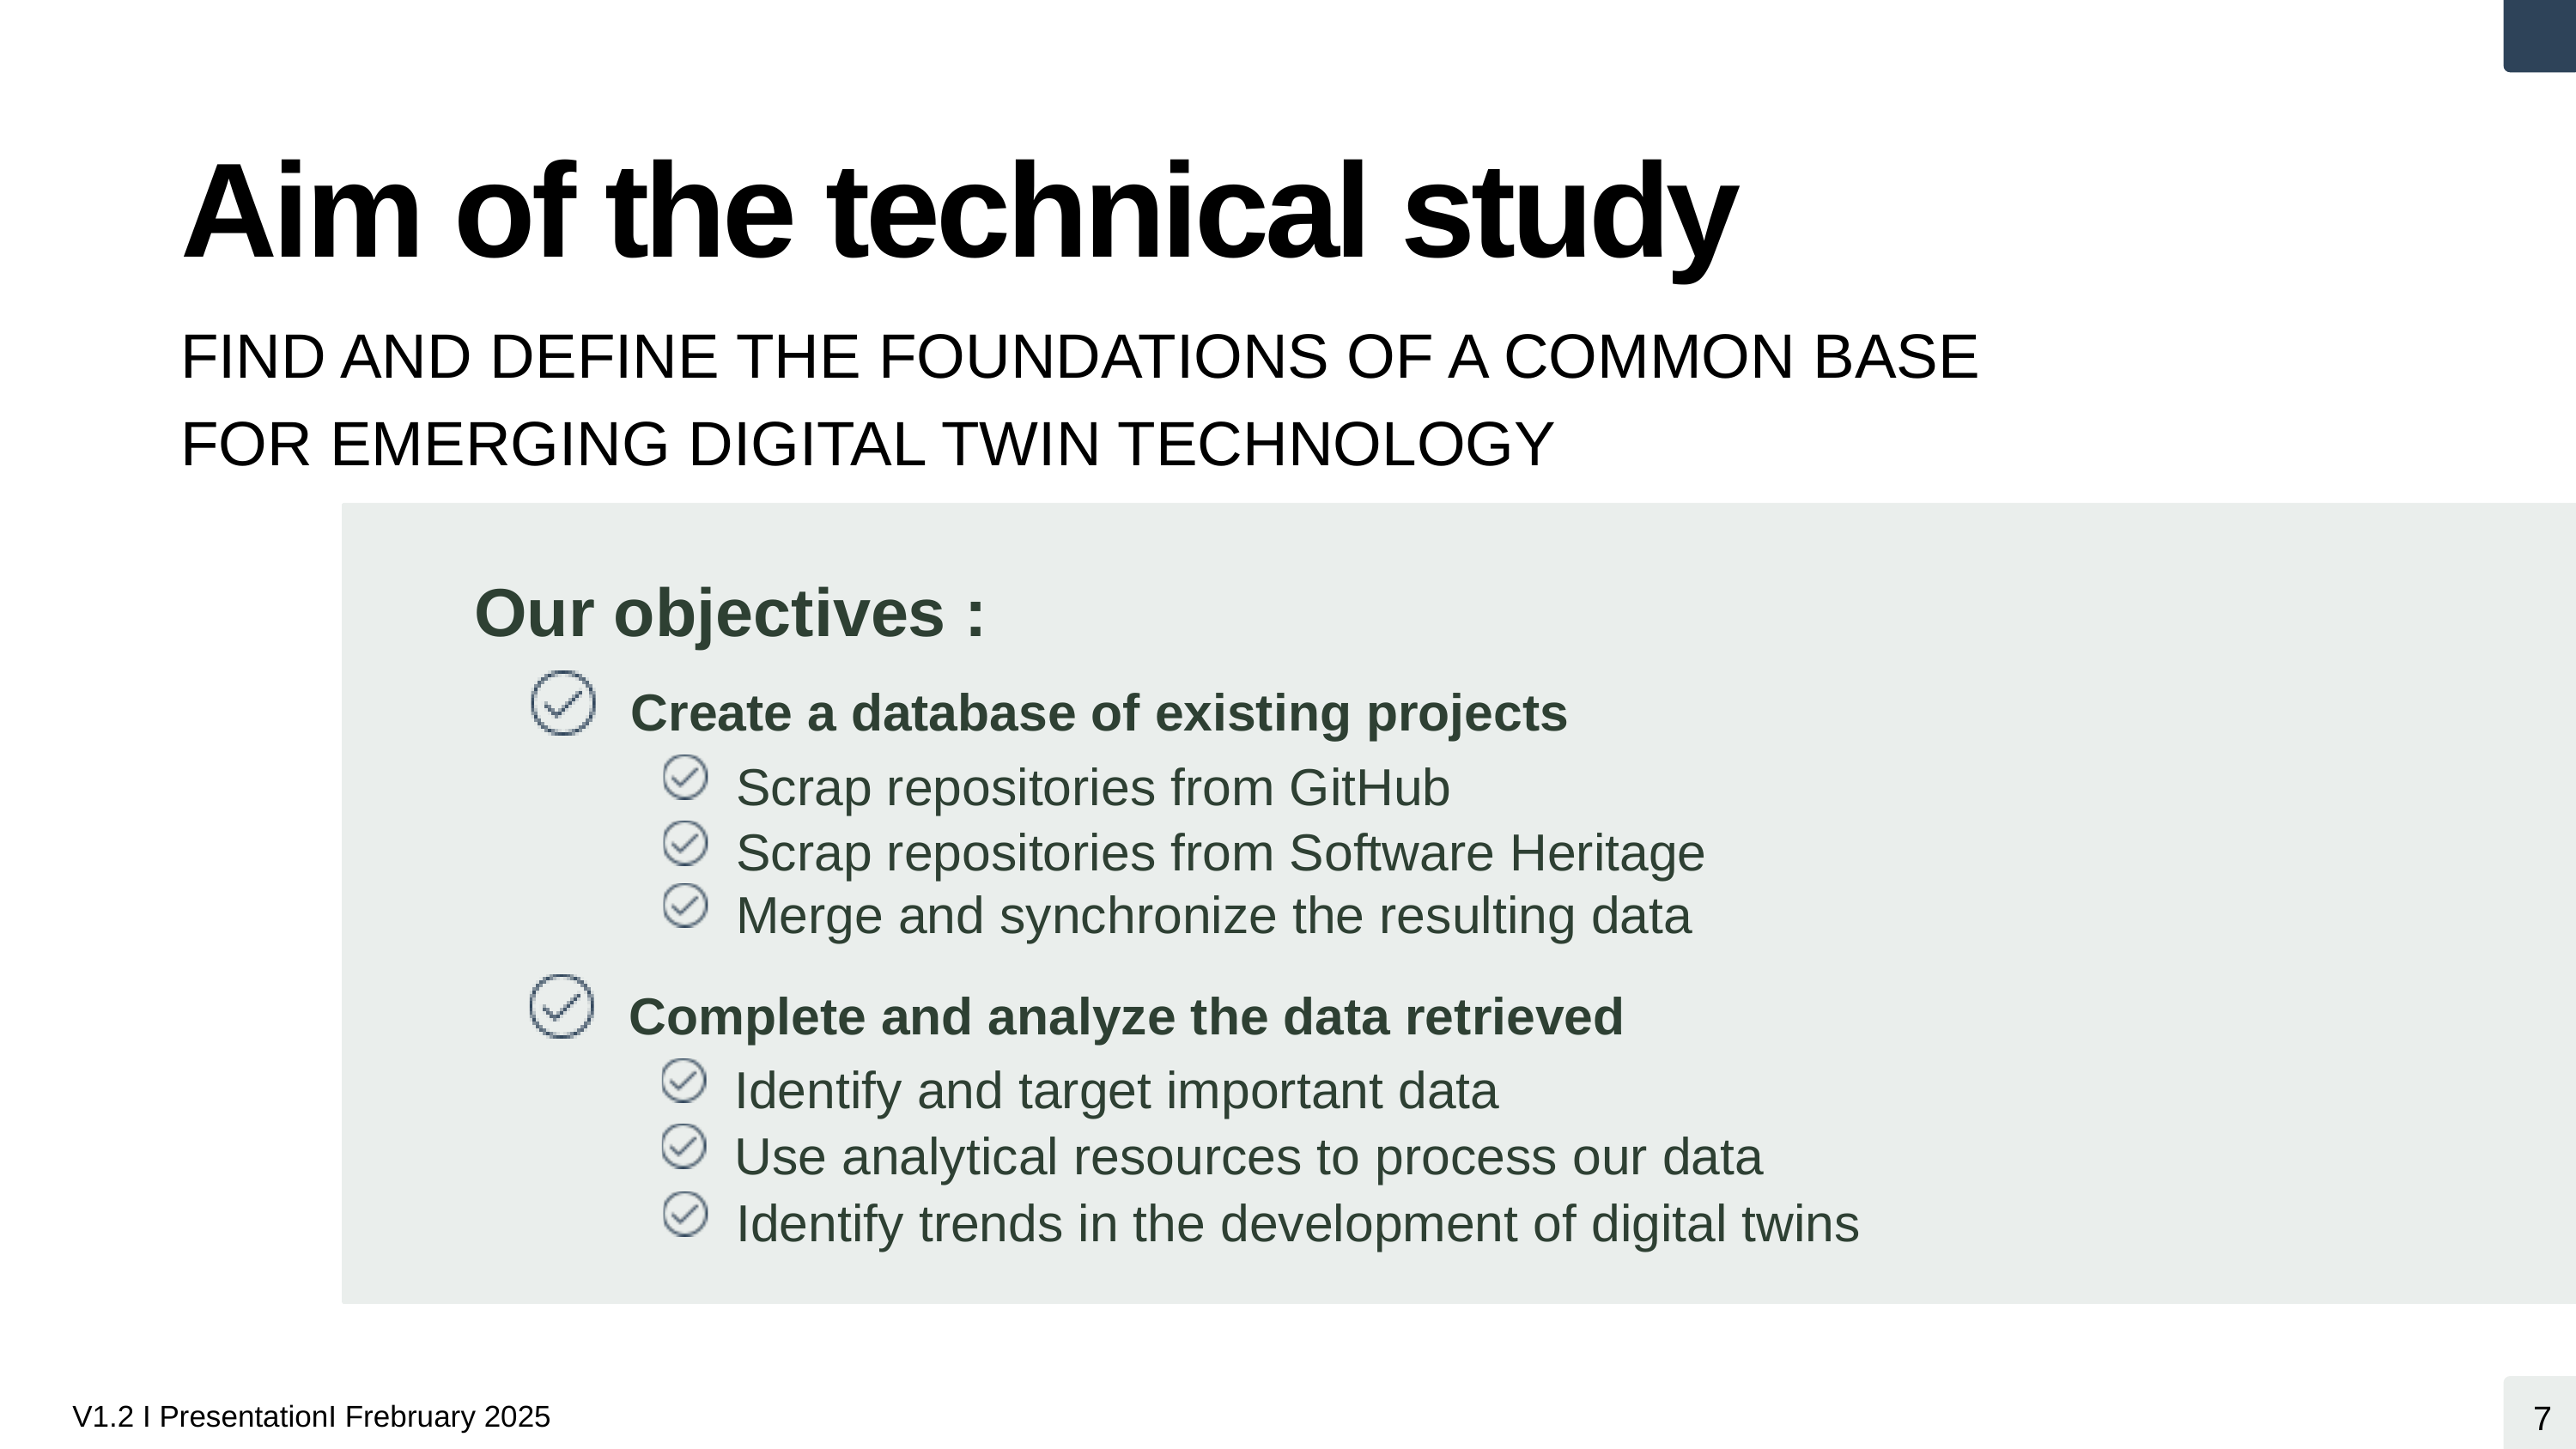

Aim of the technical study
FIND AND DEFINE THE FOUNDATIONS OF A COMMON BASE FOR EMERGING DIGITAL TWIN TECHNOLOGY

Our objectives :
Create a database of existing projects

Scrap repositories from GitHub

Scrap repositories from Software Heritage

Merge and synchronize the resulting data

Merge and synchronize the resulting data
Complete and analyze the data retrieved

Complete and analyze the data obtained
Identify and target important data

Use analytical resources to process our data

Identify trends in the development of digital twins

7
V1.2 I PresentationI Frebruary 2025